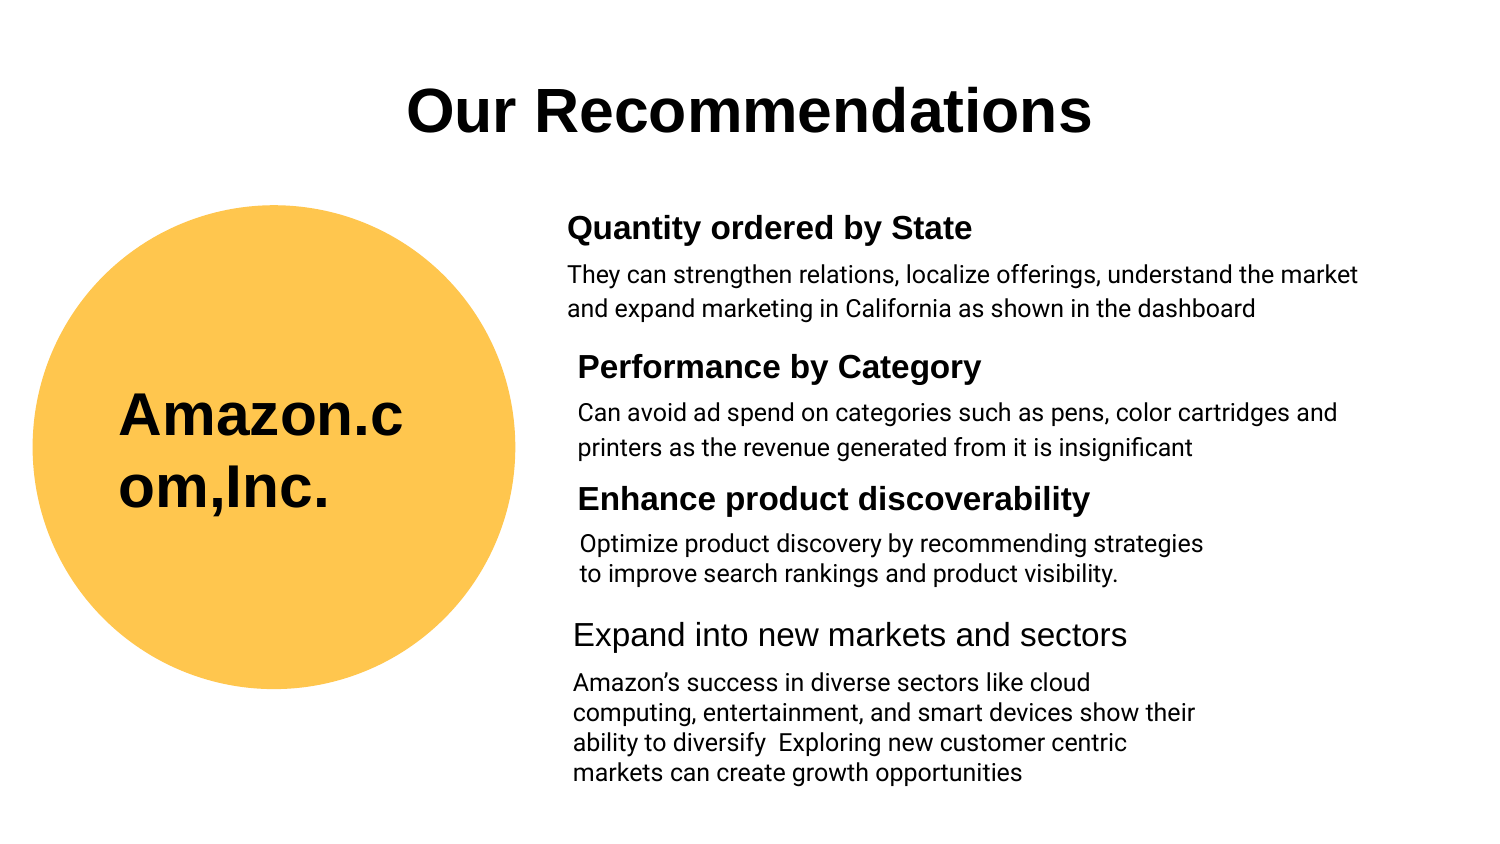

# Our Recommendations
Quantity ordered by State
Amazon.com,Inc.
They can strengthen relations, localize offerings, understand the market and expand marketing in California as shown in the dashboard

Performance by Category
Can avoid ad spend on categories such as pens, color cartridges and printers as the revenue generated from it is insignificant

Enhance product discoverability

Optimize product discovery by recommending strategies to improve search rankings and product visibility.
Expand into new markets and sectors
Amazon’s success in diverse sectors like cloud computing, entertainment, and smart devices show their ability to diversify  Exploring new customer centric markets can create growth opportunities